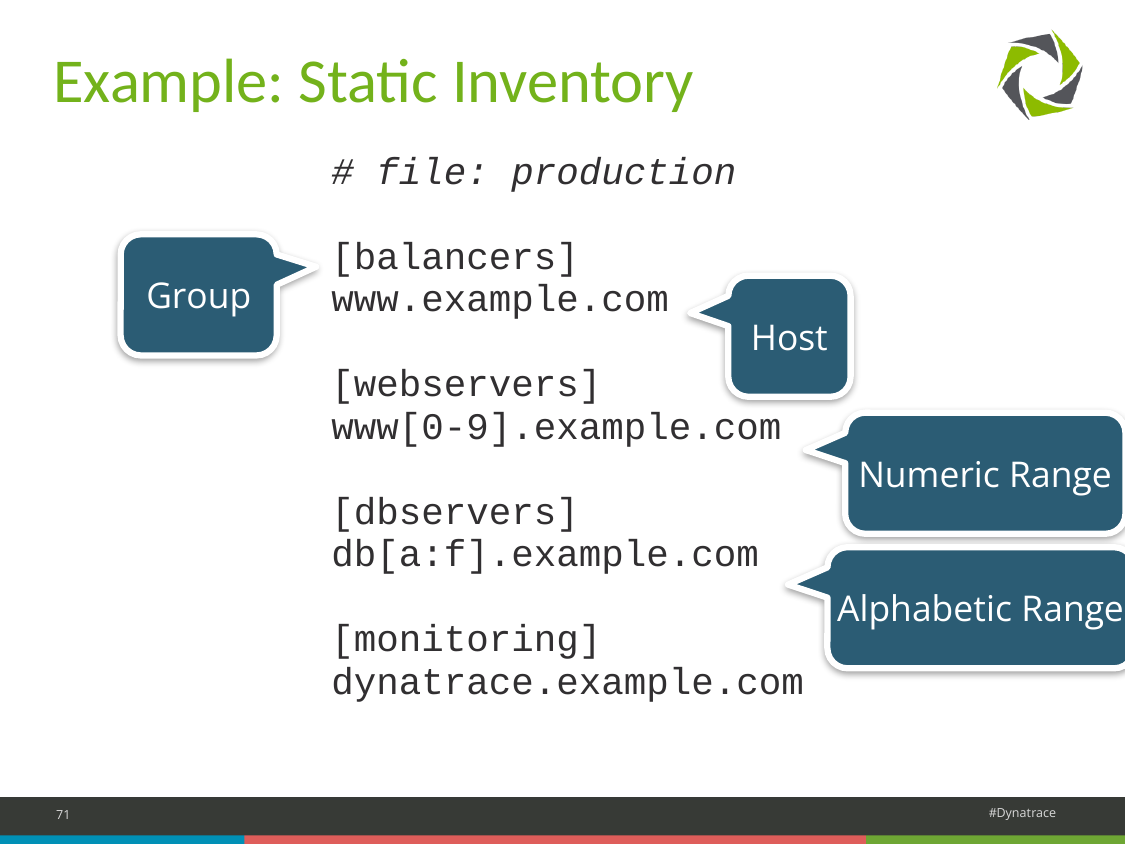

# Example: Static Inventory
|  | # file: production [balancers] www.example.com [webservers] www[0-9].example.com [dbservers] db[a:f].example.com [monitoring] dynatrace.example.com |  |
| --- | --- | --- |
Group
Host
Numeric Range
Alphabetic Range